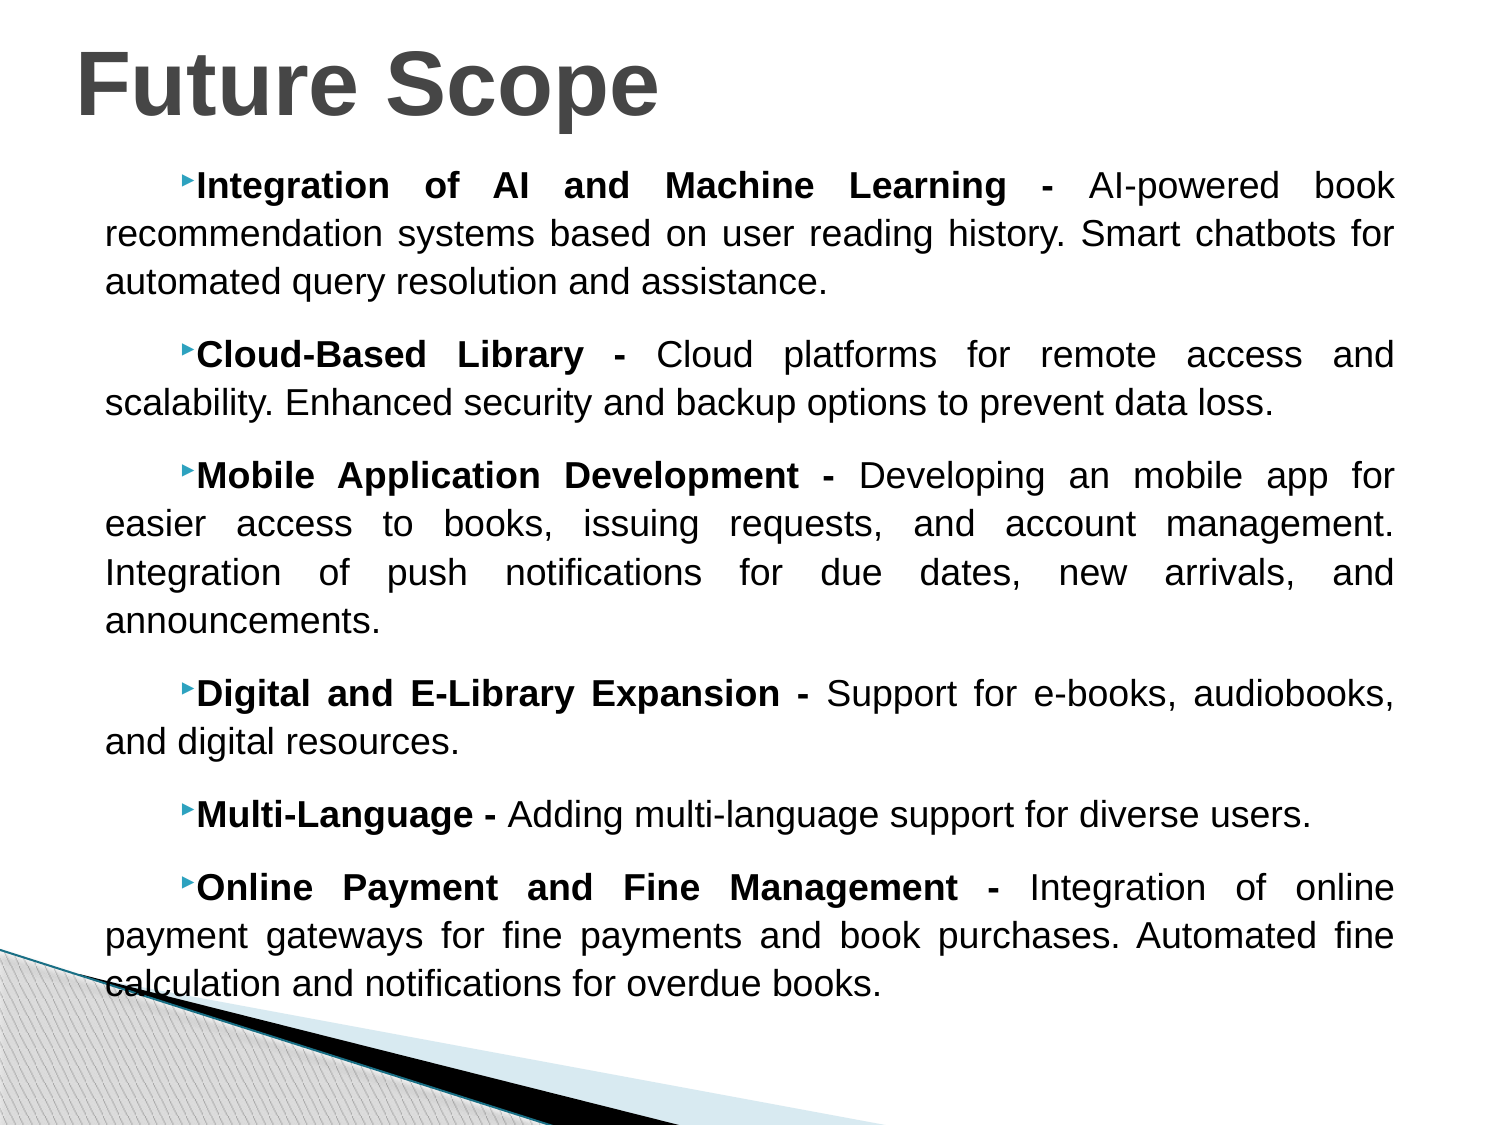

# Future Scope
Integration of AI and Machine Learning - AI-powered book recommendation systems based on user reading history. Smart chatbots for automated query resolution and assistance.
Cloud-Based Library - Cloud platforms for remote access and scalability. Enhanced security and backup options to prevent data loss.
Mobile Application Development - Developing an mobile app for easier access to books, issuing requests, and account management. Integration of push notifications for due dates, new arrivals, and announcements.
Digital and E-Library Expansion - Support for e-books, audiobooks, and digital resources.
Multi-Language - Adding multi-language support for diverse users.
Online Payment and Fine Management - Integration of online payment gateways for fine payments and book purchases. Automated fine calculation and notifications for overdue books.